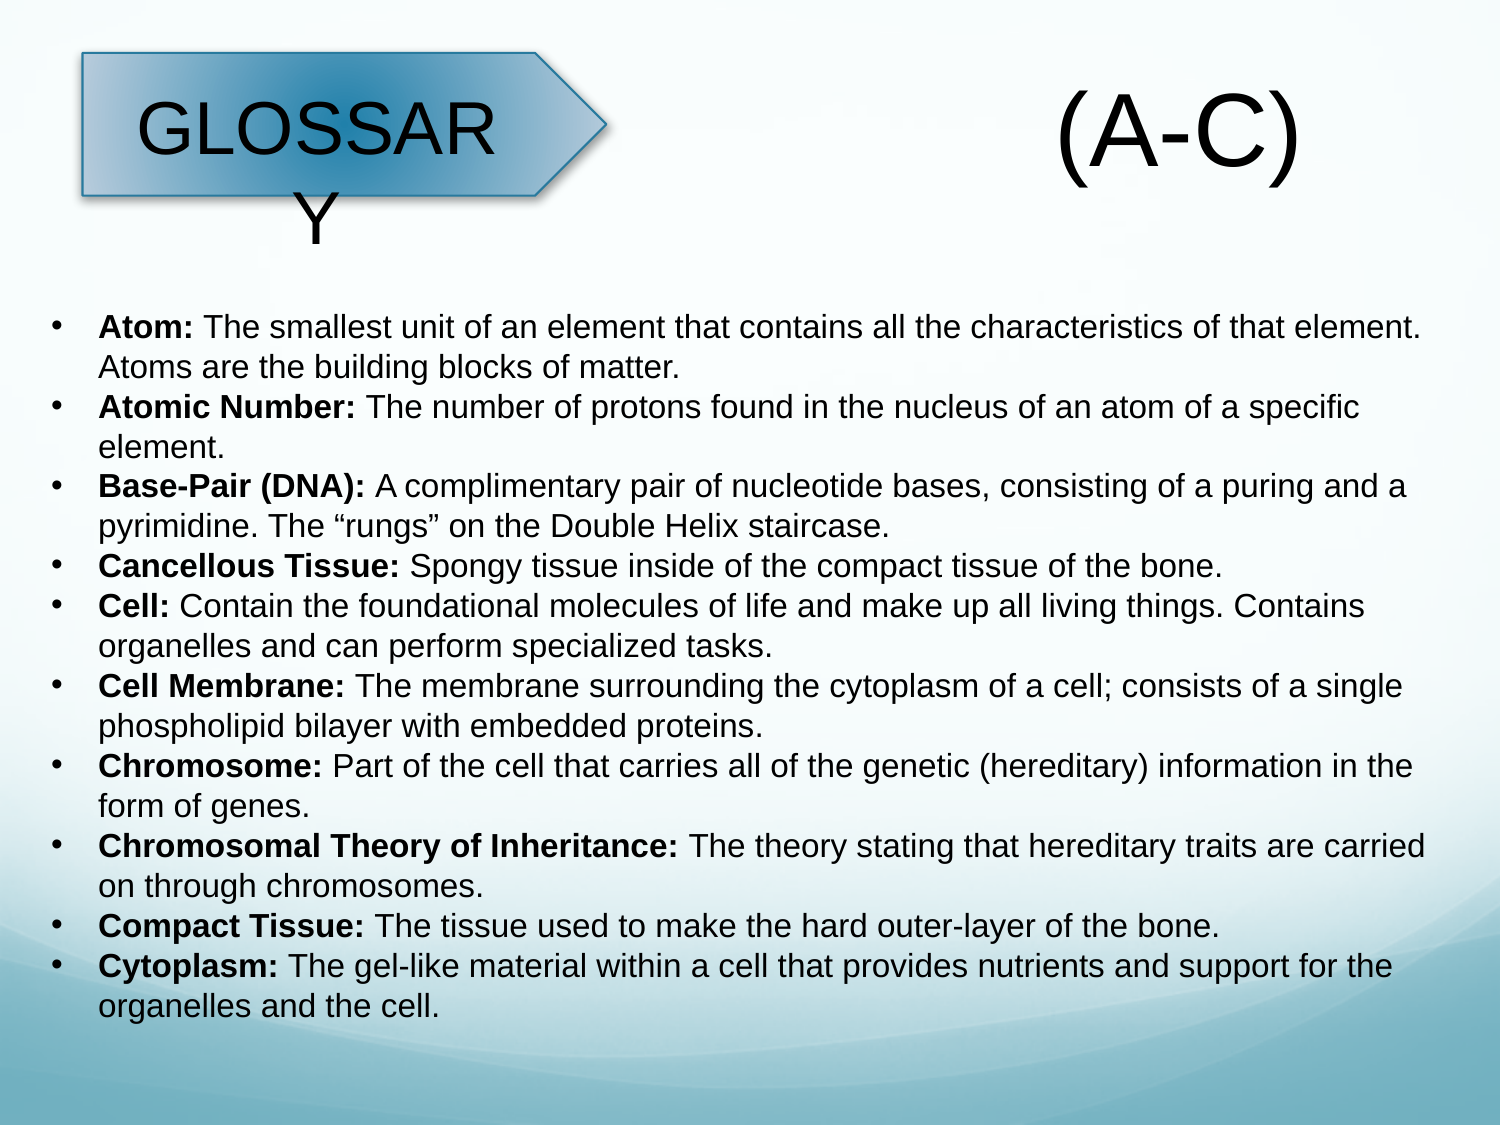

GLOSSARY
 (A-C)
Atom: The smallest unit of an element that contains all the characteristics of that element. Atoms are the building blocks of matter.
Atomic Number: The number of protons found in the nucleus of an atom of a specific element.
Base-Pair (DNA): A complimentary pair of nucleotide bases, consisting of a puring and a pyrimidine. The “rungs” on the Double Helix staircase.
Cancellous Tissue: Spongy tissue inside of the compact tissue of the bone.
Cell: Contain the foundational molecules of life and make up all living things. Contains organelles and can perform specialized tasks.
Cell Membrane: The membrane surrounding the cytoplasm of a cell; consists of a single phospholipid bilayer with embedded proteins.
Chromosome: Part of the cell that carries all of the genetic (hereditary) information in the form of genes.
Chromosomal Theory of Inheritance: The theory stating that hereditary traits are carried on through chromosomes.
Compact Tissue: The tissue used to make the hard outer-layer of the bone.
Cytoplasm: The gel-like material within a cell that provides nutrients and support for the organelles and the cell.